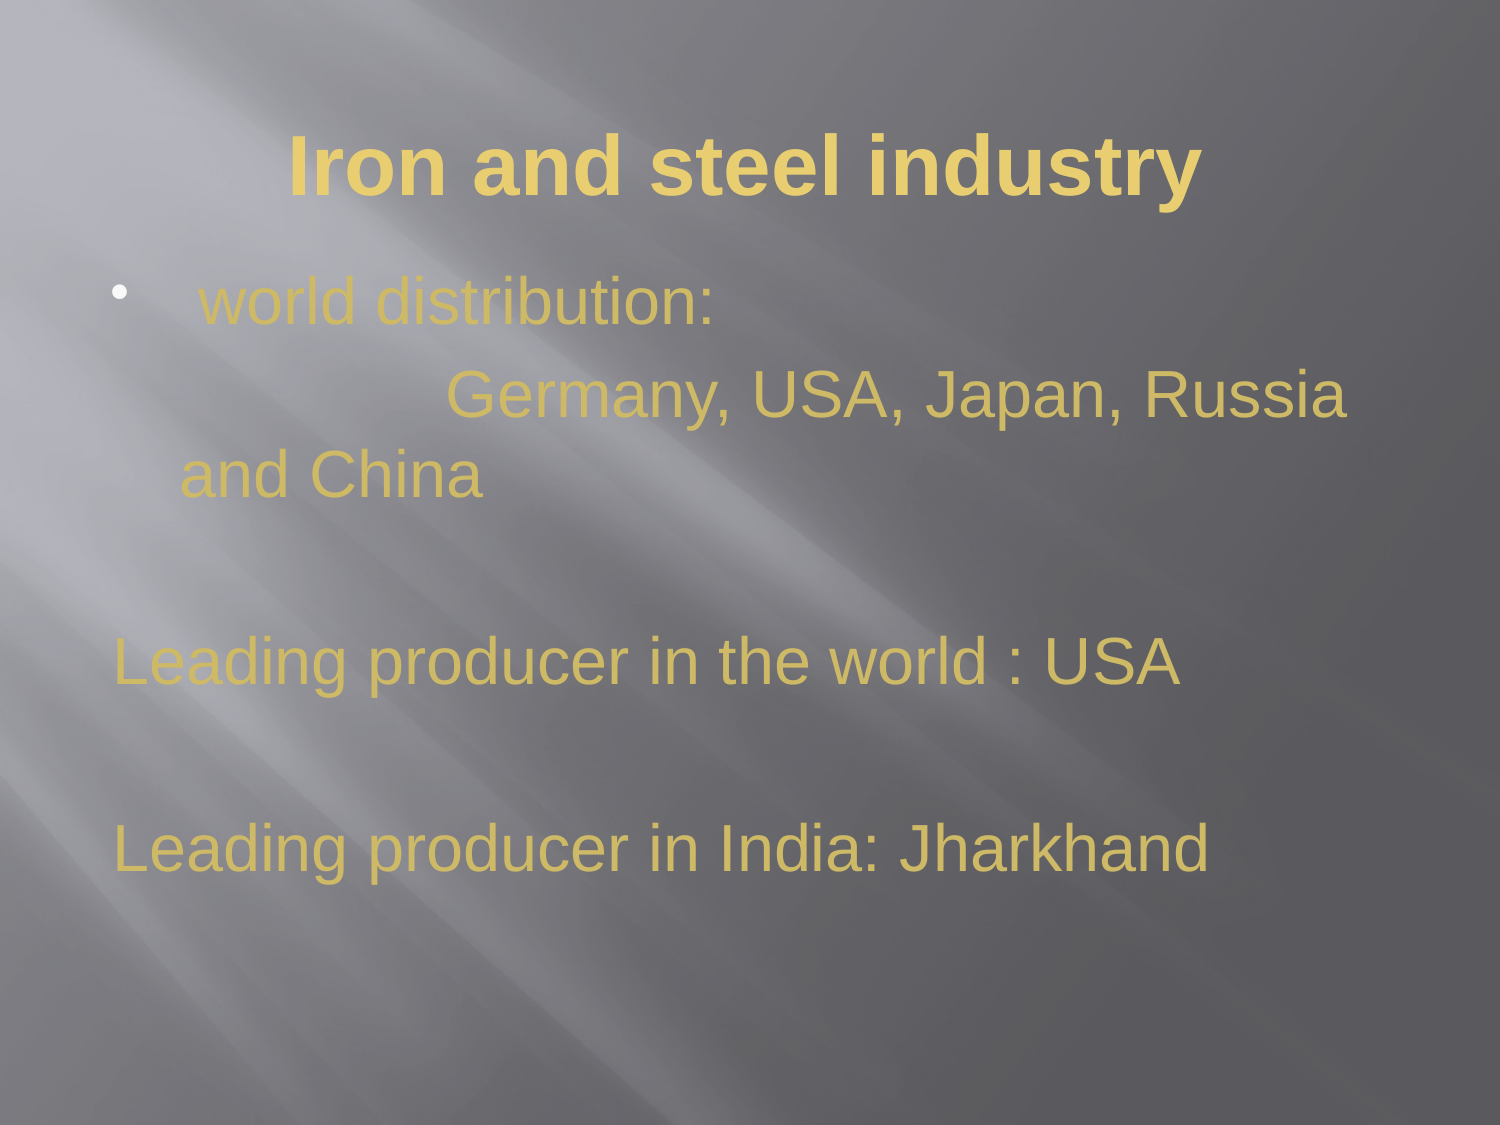

# Iron and steel industry
 world distribution:
                  Germany, USA, Japan, Russia and China

Leading producer in the world : USA

Leading producer in India: Jharkhand